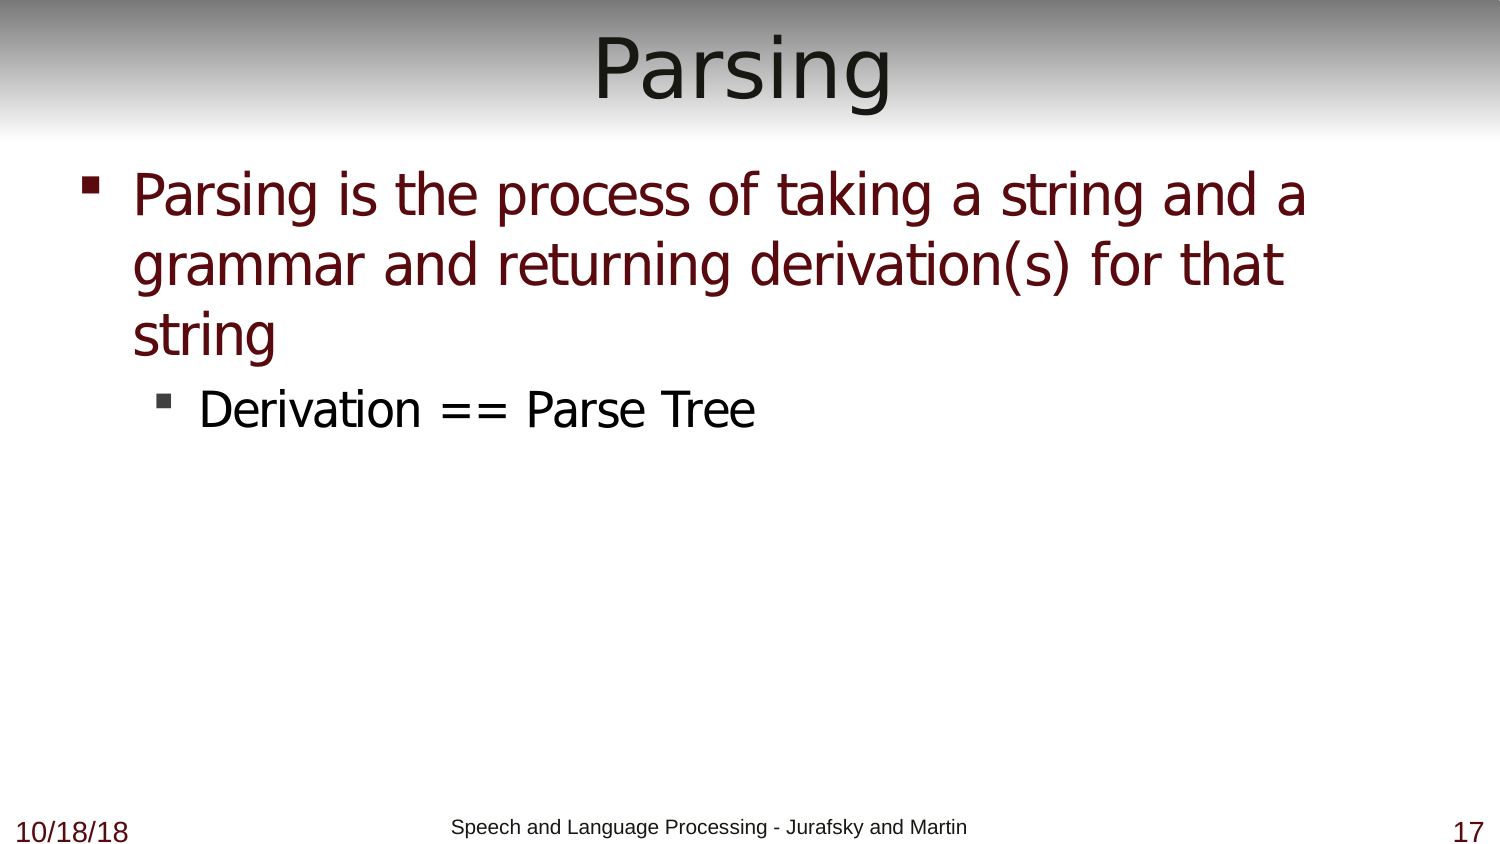

# Parsing
Parsing is the process of taking a string and a grammar and returning derivation(s) for that string
Derivation == Parse Tree
10/18/18
                                         Speech and Language Processing - Jurafsky and Martin
17